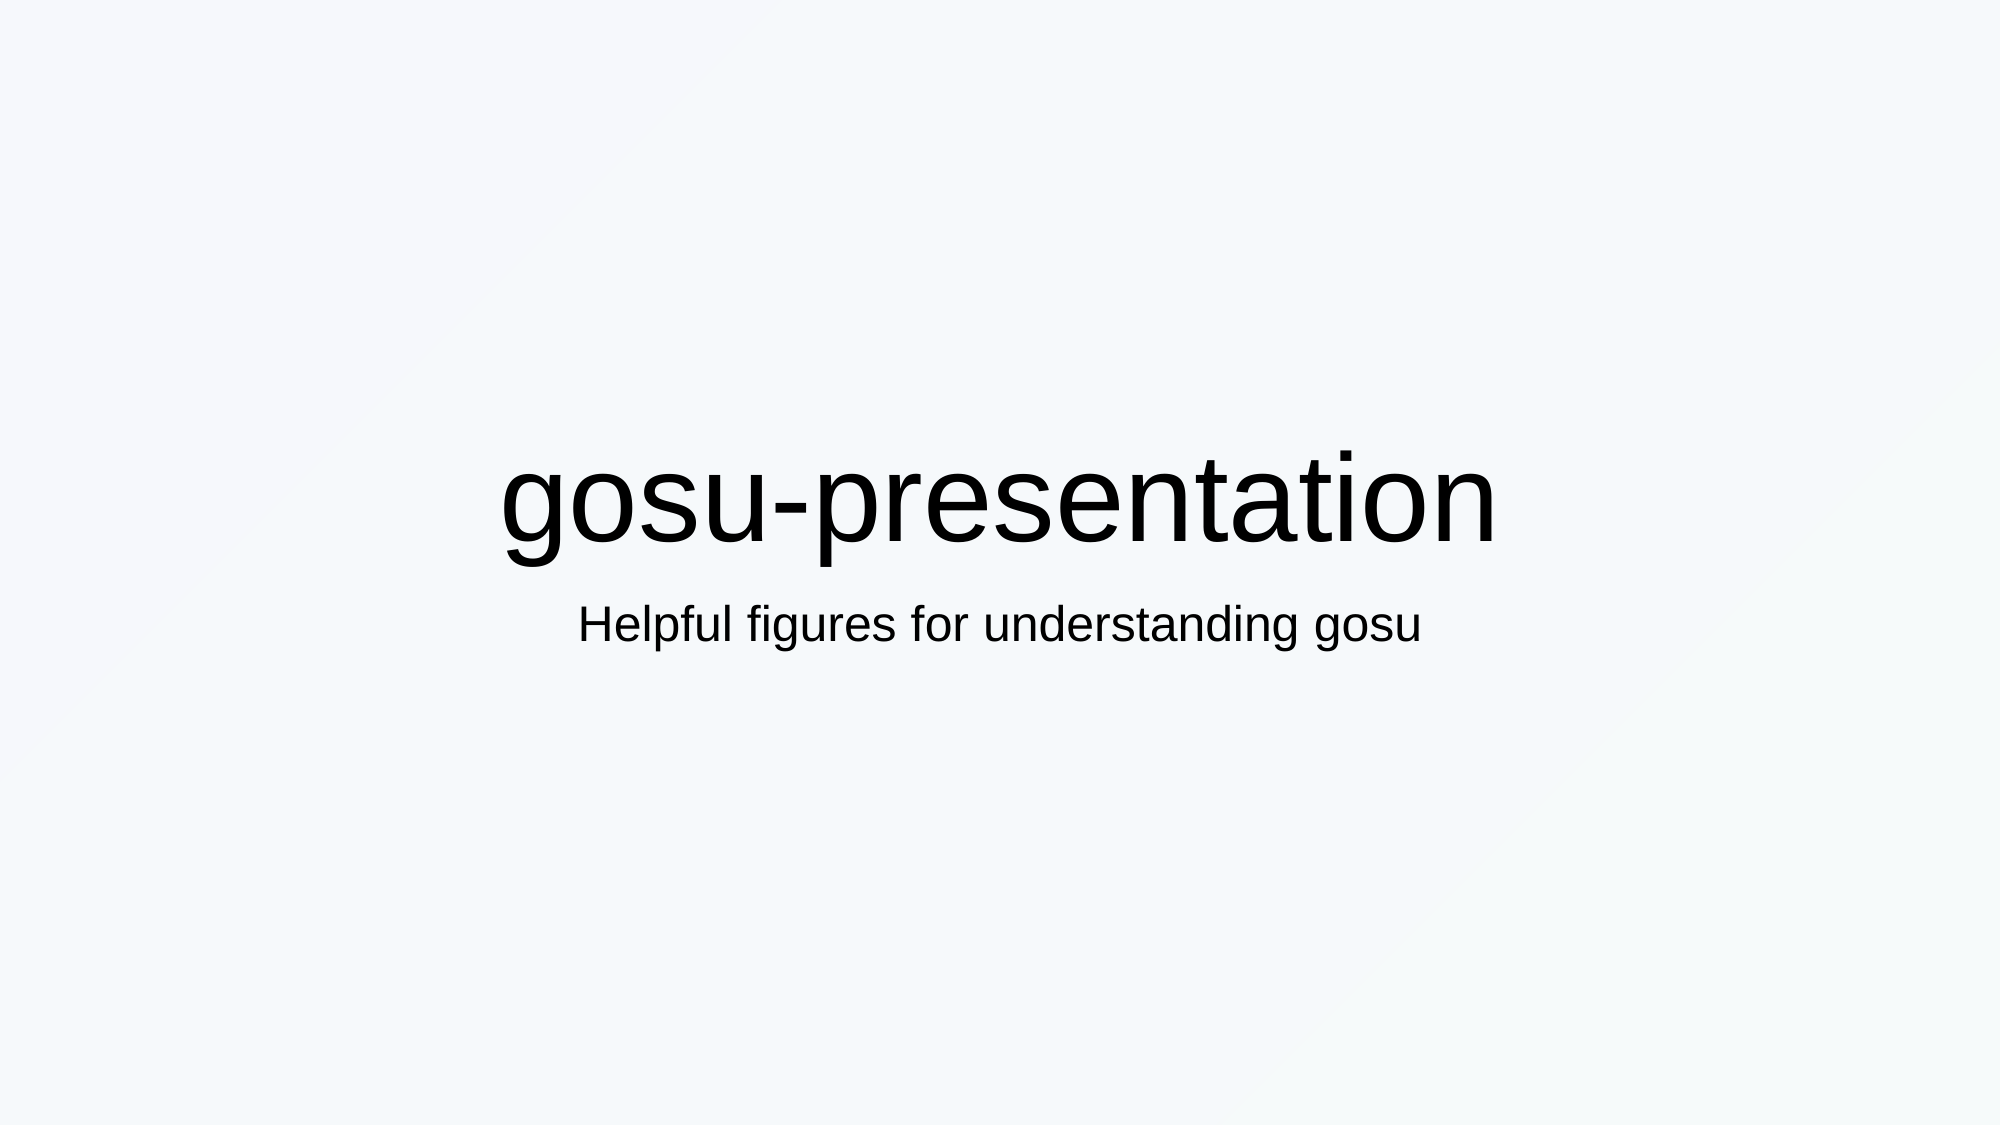

# gosu-presentation
Helpful figures for understanding gosu